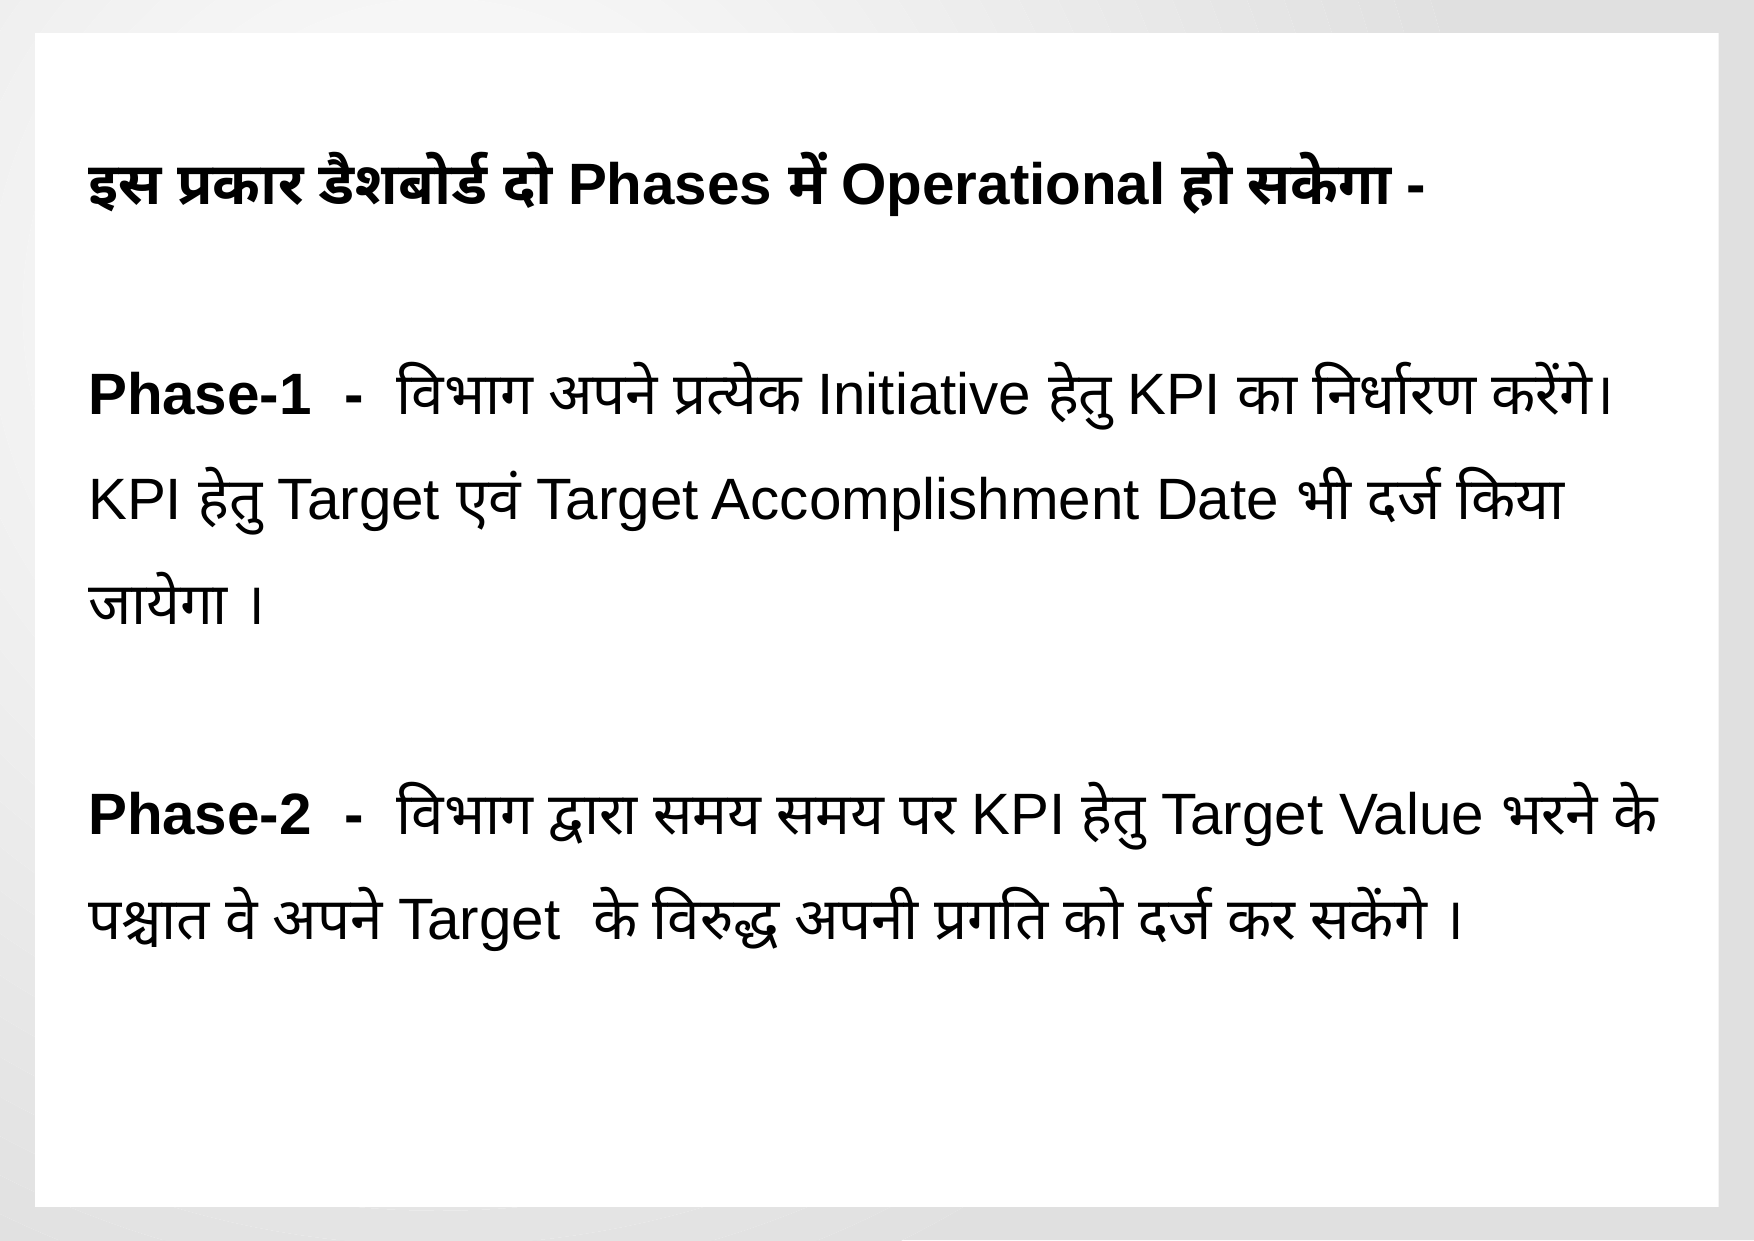

इस प्रकार डैशबोर्ड दो Phases में Operational हो सकेगा -

Phase-1  -  विभाग अपने प्रत्येक Initiative हेतु KPI का निर्धारण करेंगे। KPI हेतु Target एवं Target Accomplishment Date भी दर्ज किया जायेगा ।

Phase-2  -  विभाग द्वारा समय समय पर KPI हेतु Target Value भरने के पश्चात वे अपने Target  के विरुद्ध अपनी प्रगति को दर्ज कर सकेंगे ।